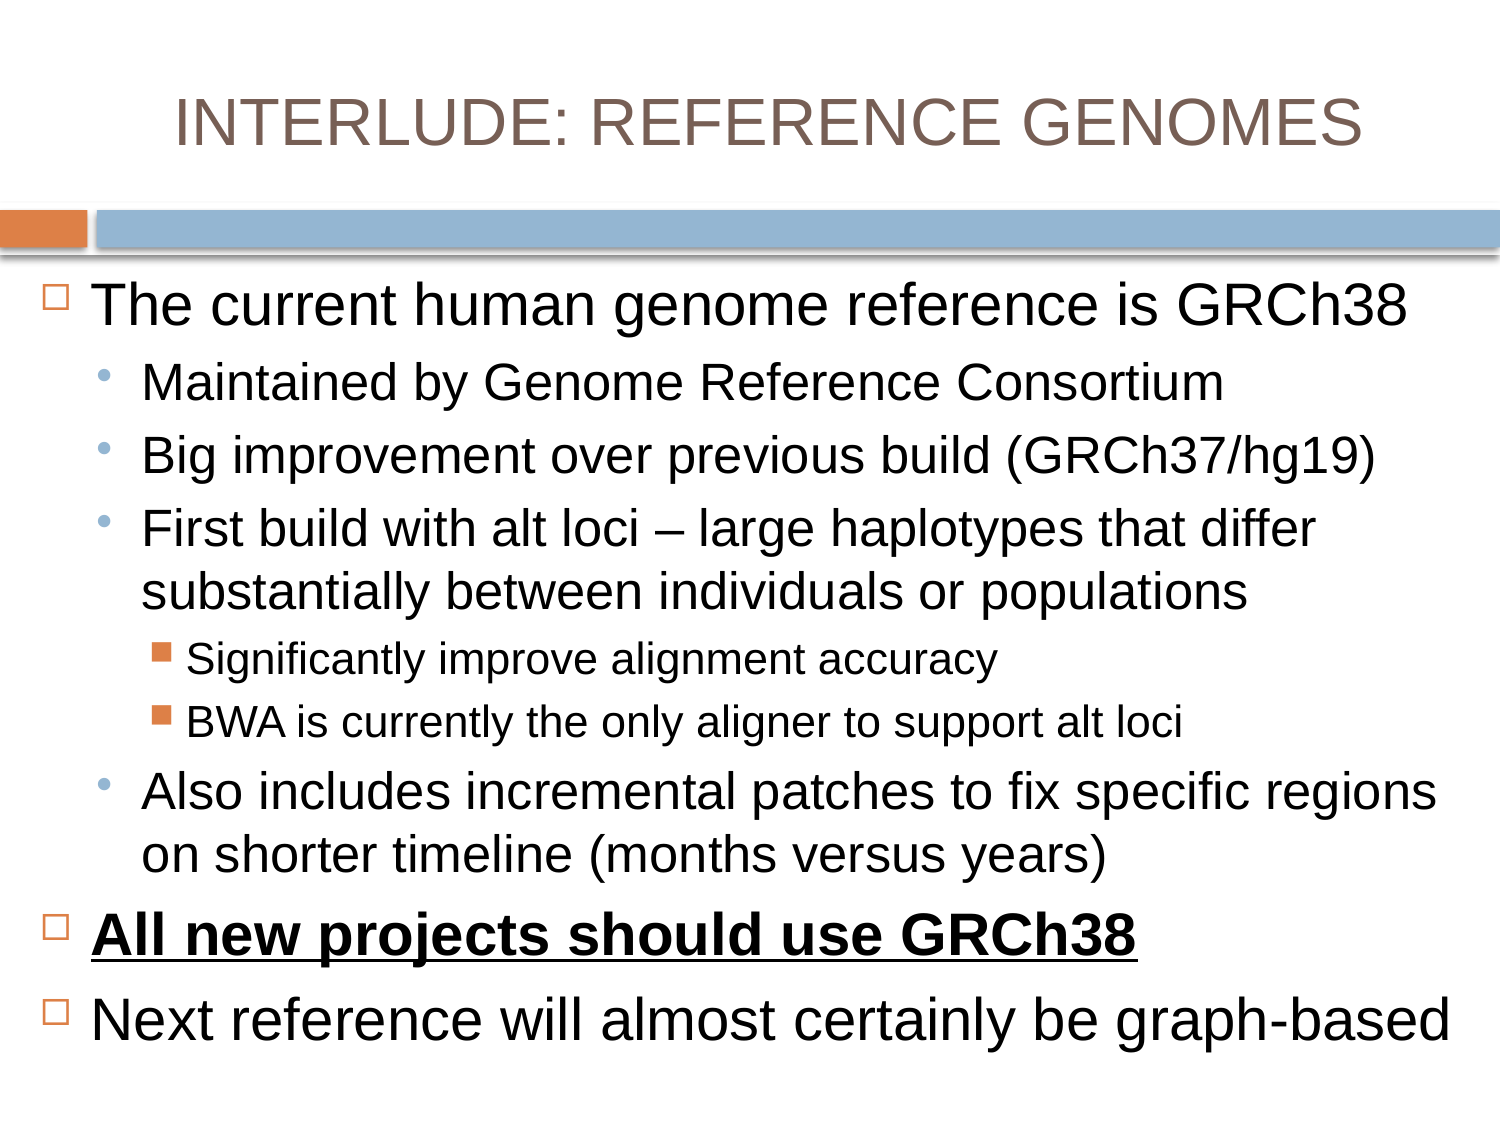

# INTERLUDE: REFERENCE GENOMES
The current human genome reference is GRCh38
Maintained by Genome Reference Consortium
Big improvement over previous build (GRCh37/hg19)
First build with alt loci – large haplotypes that differ substantially between individuals or populations
Significantly improve alignment accuracy
BWA is currently the only aligner to support alt loci
Also includes incremental patches to fix specific regions on shorter timeline (months versus years)
All new projects should use GRCh38
Next reference will almost certainly be graph-based